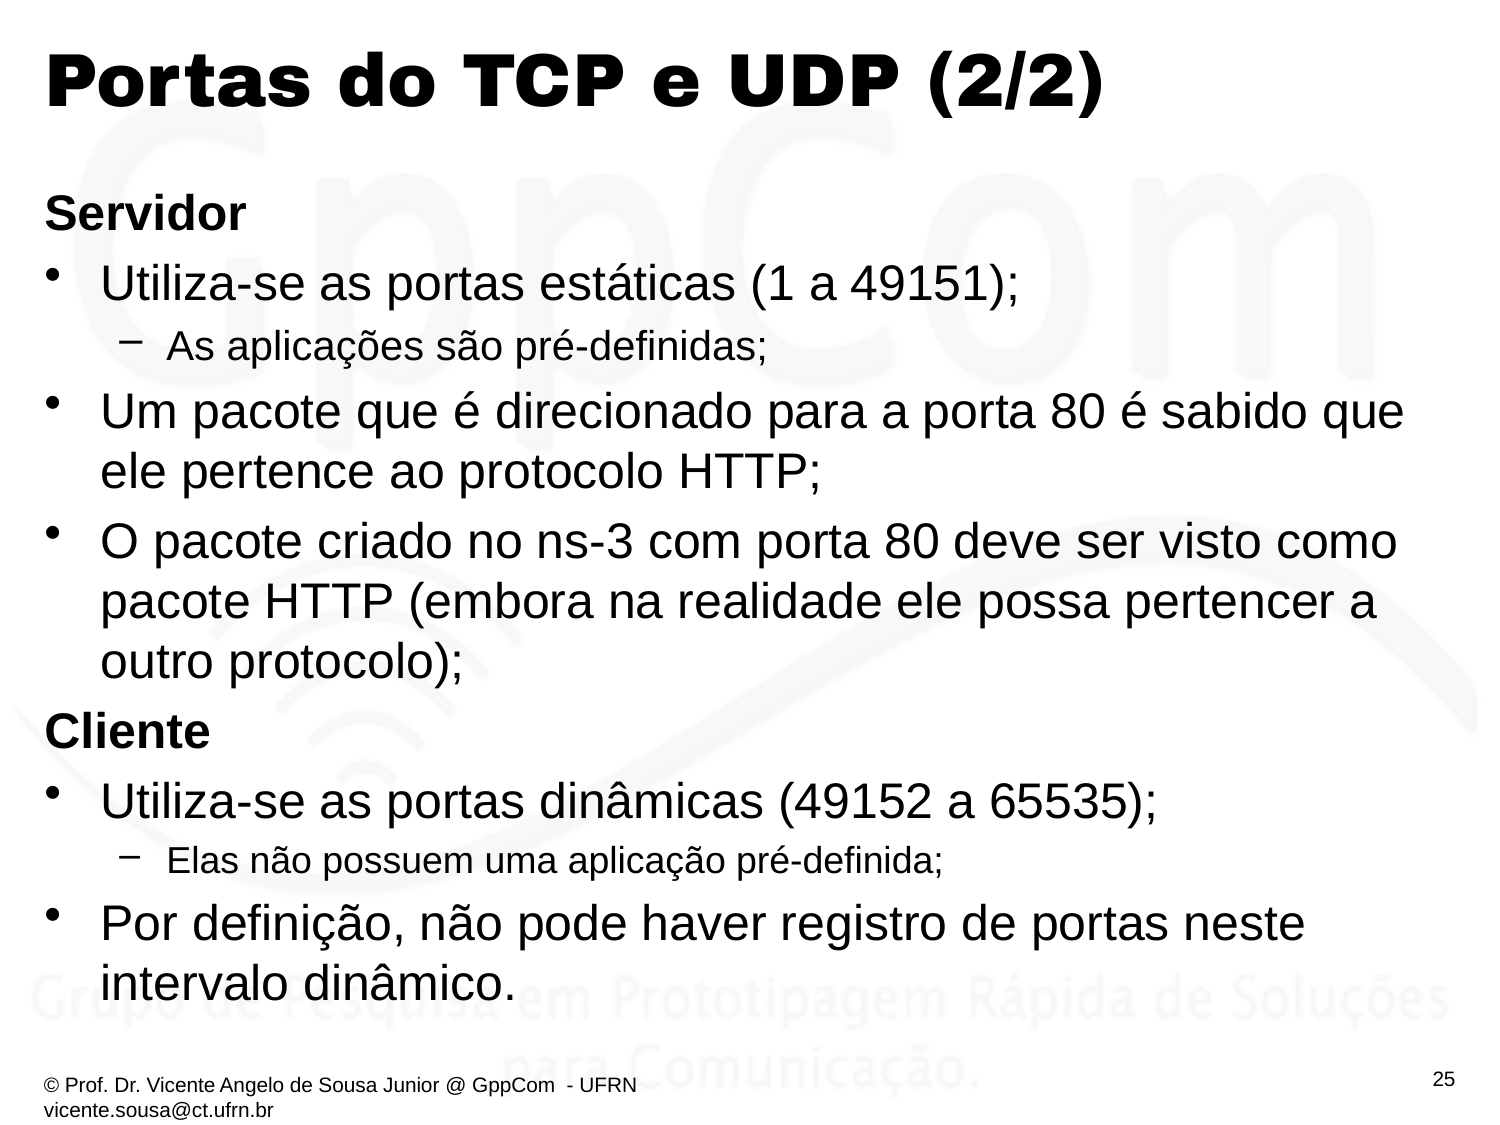

# Portas do TCP e UDP (2/2)
Servidor
Utiliza-se as portas estáticas (1 a 49151);
As aplicações são pré-definidas;
Um pacote que é direcionado para a porta 80 é sabido que ele pertence ao protocolo HTTP;
O pacote criado no ns-3 com porta 80 deve ser visto como pacote HTTP (embora na realidade ele possa pertencer a outro protocolo);
Cliente
Utiliza-se as portas dinâmicas (49152 a 65535);
Elas não possuem uma aplicação pré-definida;
Por definição, não pode haver registro de portas neste intervalo dinâmico.

25